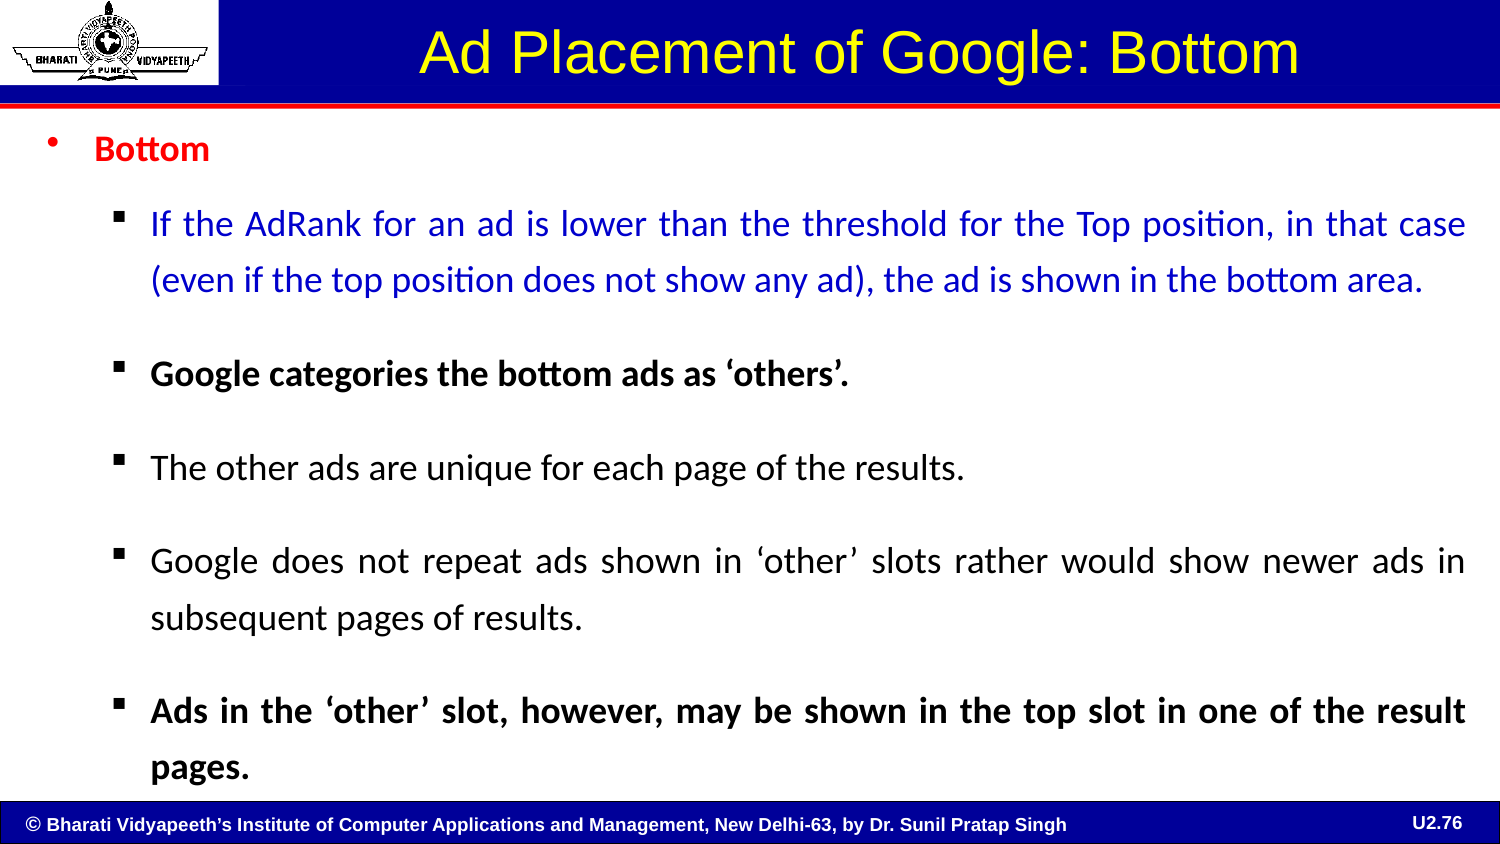

# Ad Placement of Google: Bottom
Bottom
If the AdRank for an ad is lower than the threshold for the Top position, in that case (even if the top position does not show any ad), the ad is shown in the bottom area.
Google categories the bottom ads as ‘others’.
The other ads are unique for each page of the results.
Google does not repeat ads shown in ‘other’ slots rather would show newer ads in subsequent pages of results.
Ads in the ‘other’ slot, however, may be shown in the top slot in one of the result pages.